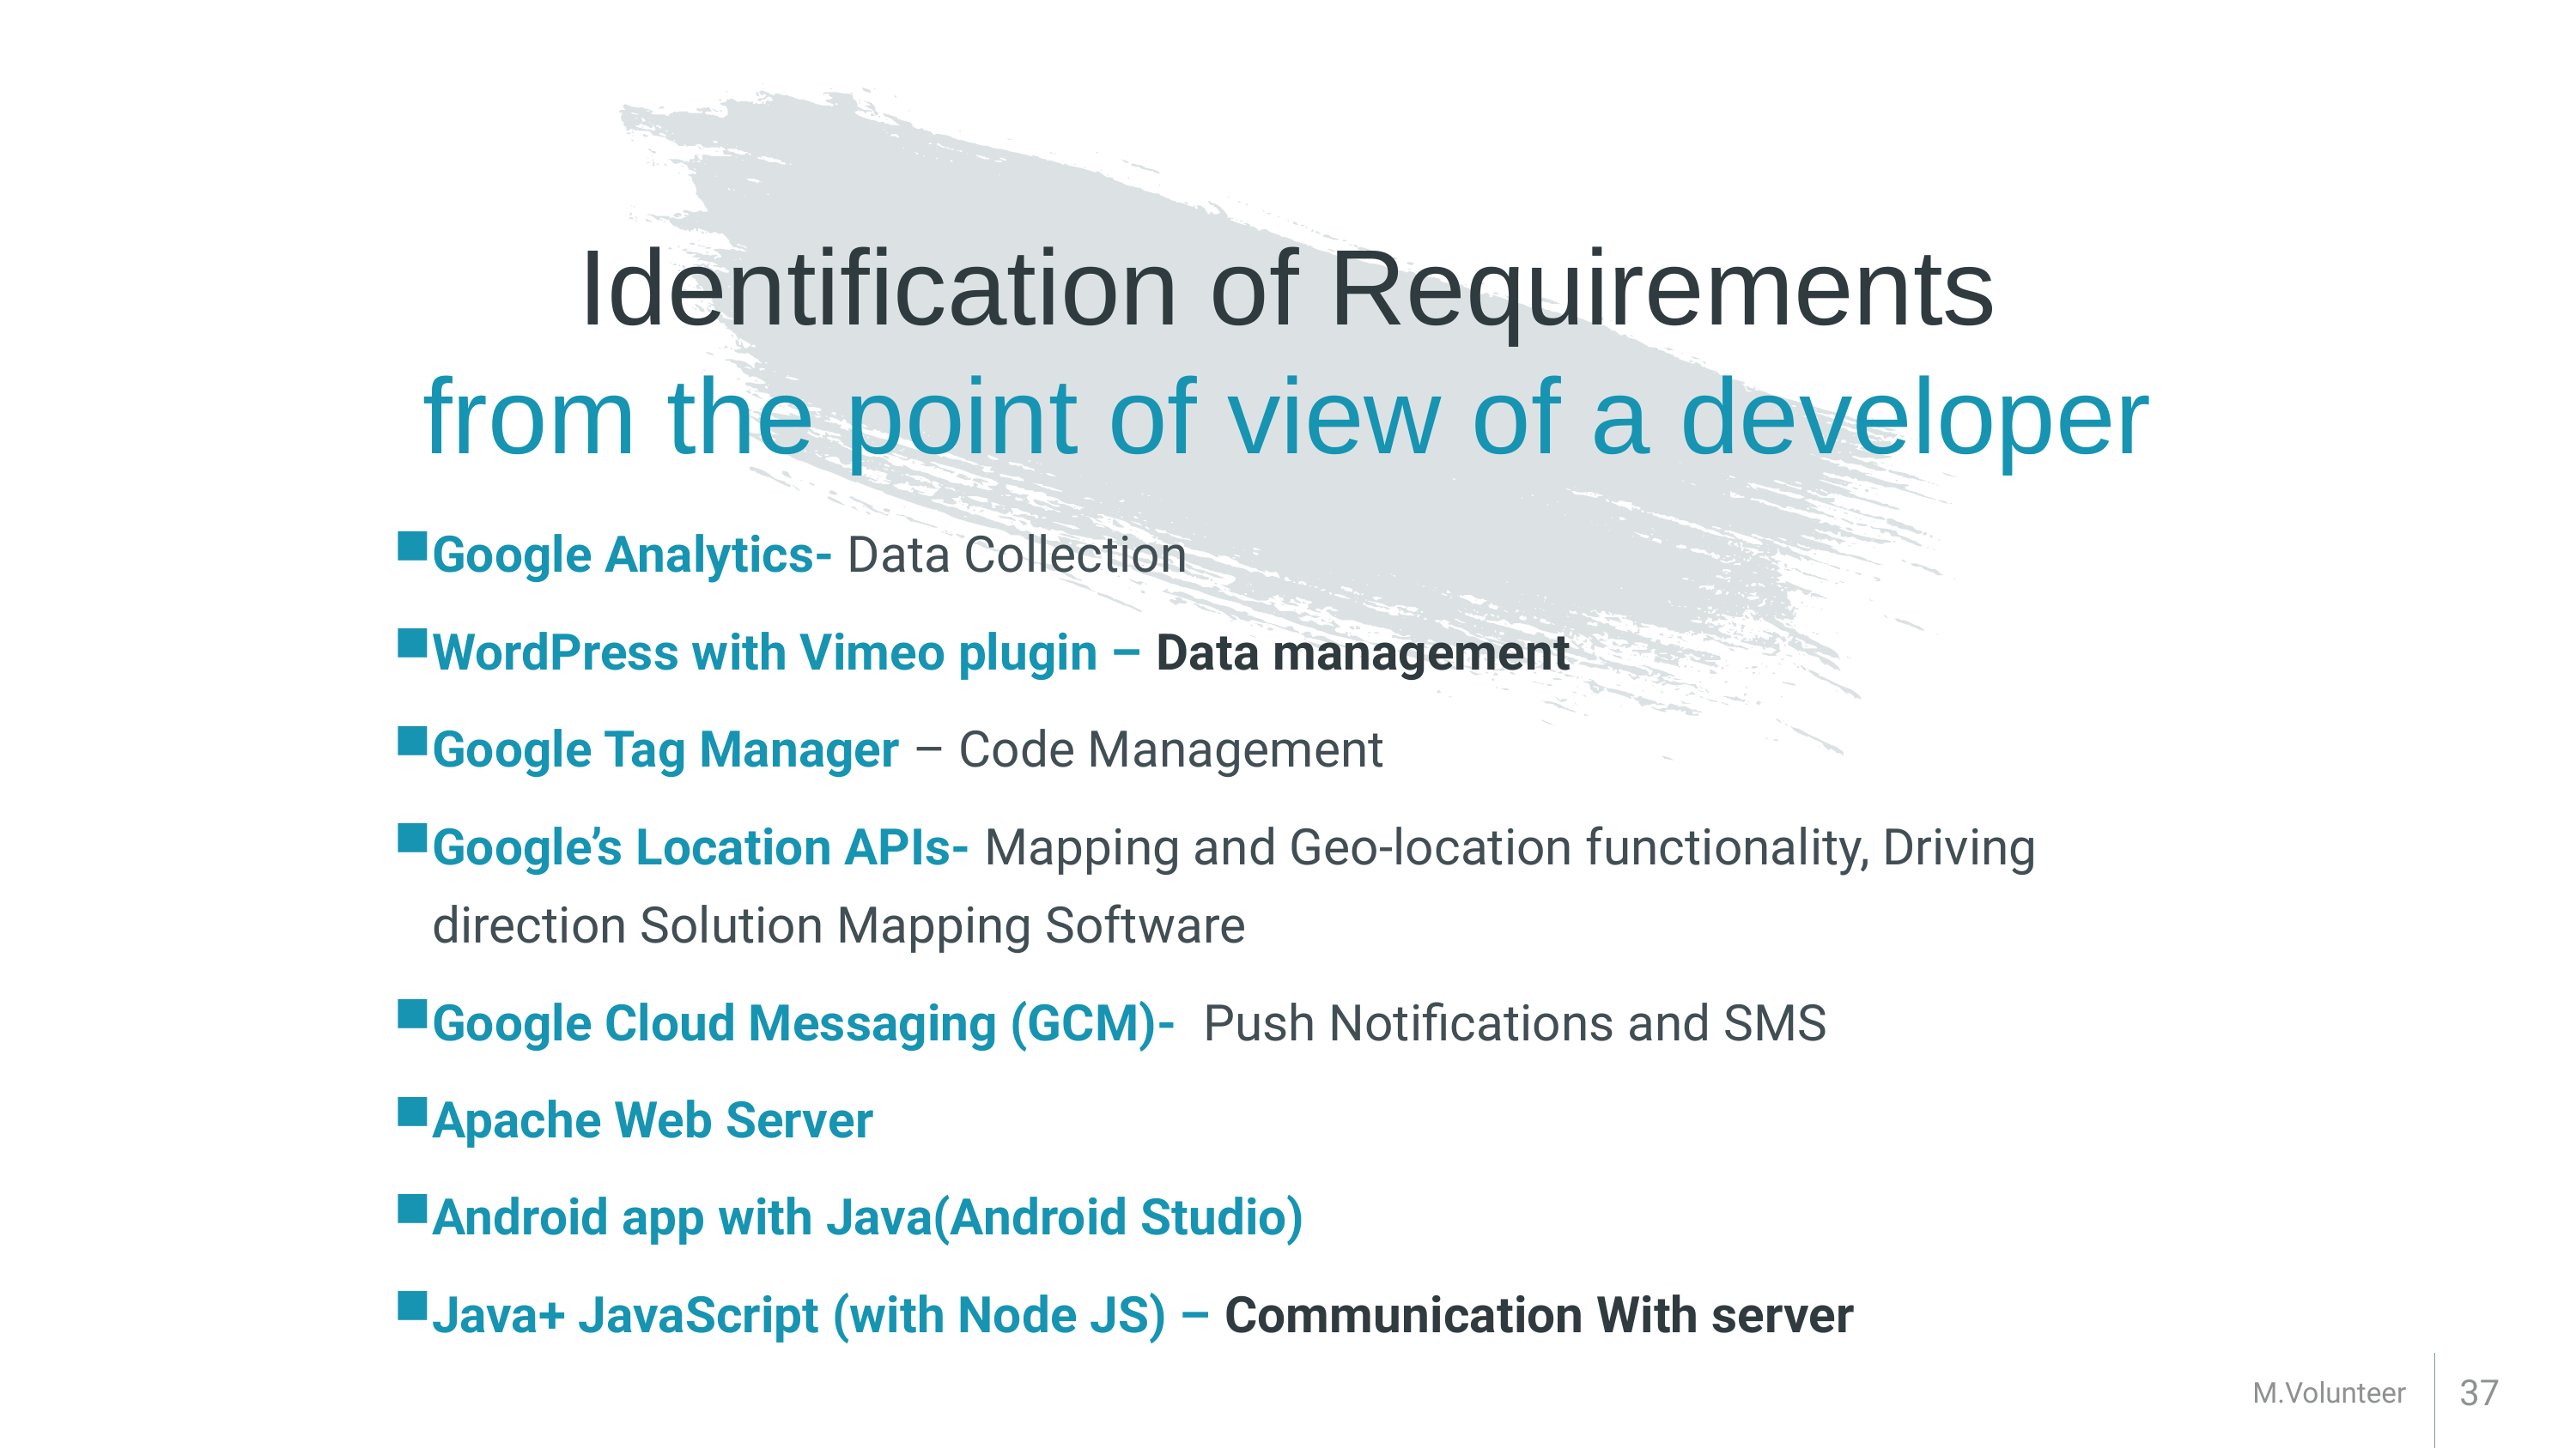

# Identification of Requirements from the point of view of a developer
Google Analytics- Data Collection
WordPress with Vimeo plugin – Data management
Google Tag Manager – Code Management
Google’s Location APIs- Mapping and Geo-location functionality, Driving direction Solution Mapping Software
Google Cloud Messaging (GCM)-  Push Notifications and SMS
Apache Web Server
Android app with Java(Android Studio)
Java+ JavaScript (with Node JS) – Communication With server

37
M.Volunteer